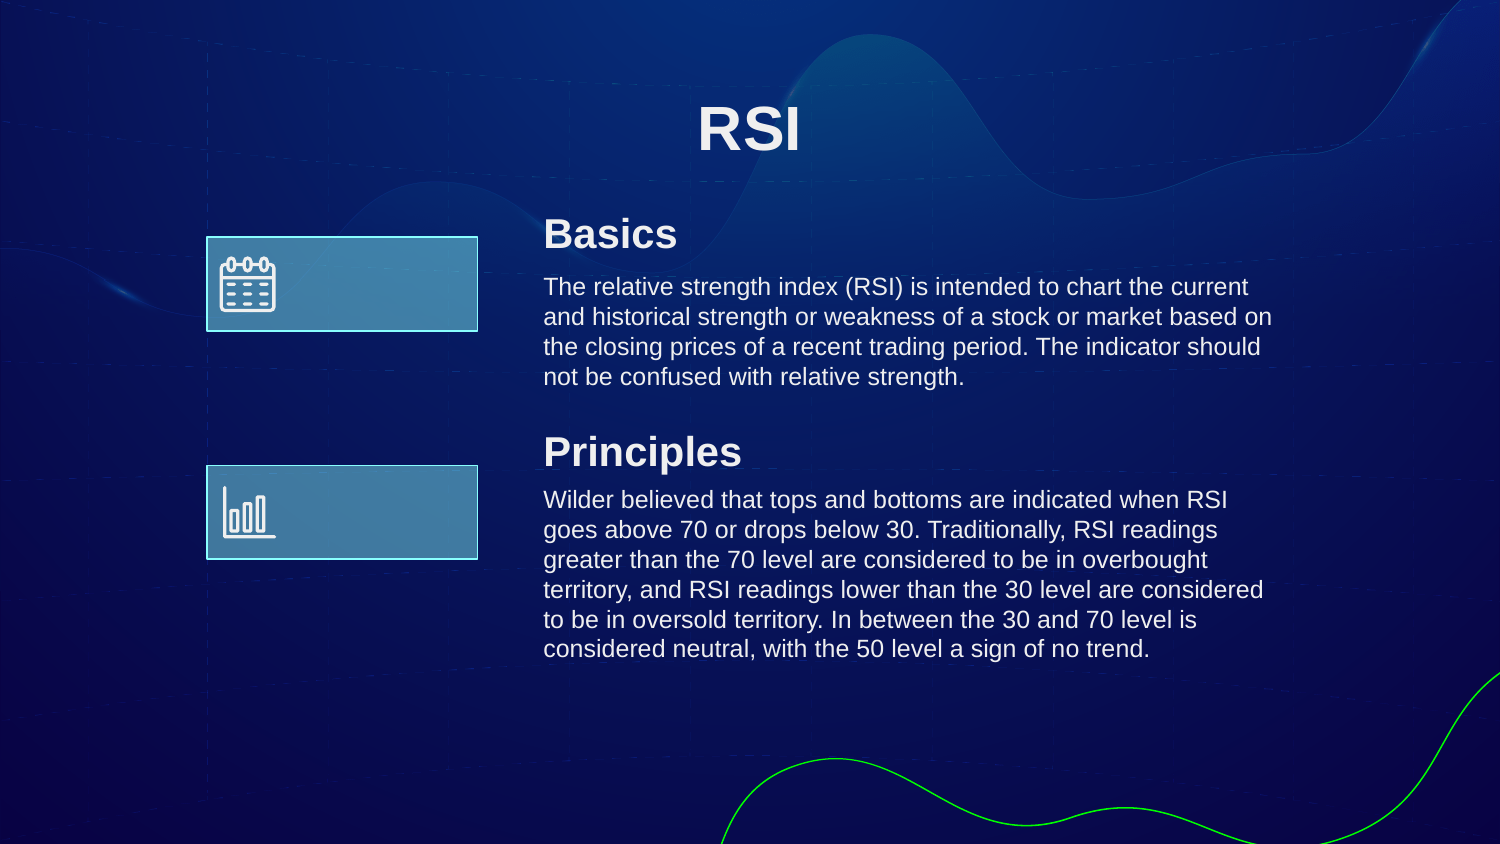

# RSI
Basics

The relative strength index (RSI) is intended to chart the current and historical strength or weakness of a stock or market based on the closing prices of a recent trading period. The indicator should not be confused with relative strength.

Principles

Wilder believed that tops and bottoms are indicated when RSI goes above 70 or drops below 30. Traditionally, RSI readings greater than the 70 level are considered to be in overbought territory, and RSI readings lower than the 30 level are considered to be in oversold territory. In between the 30 and 70 level is considered neutral, with the 50 level a sign of no trend.